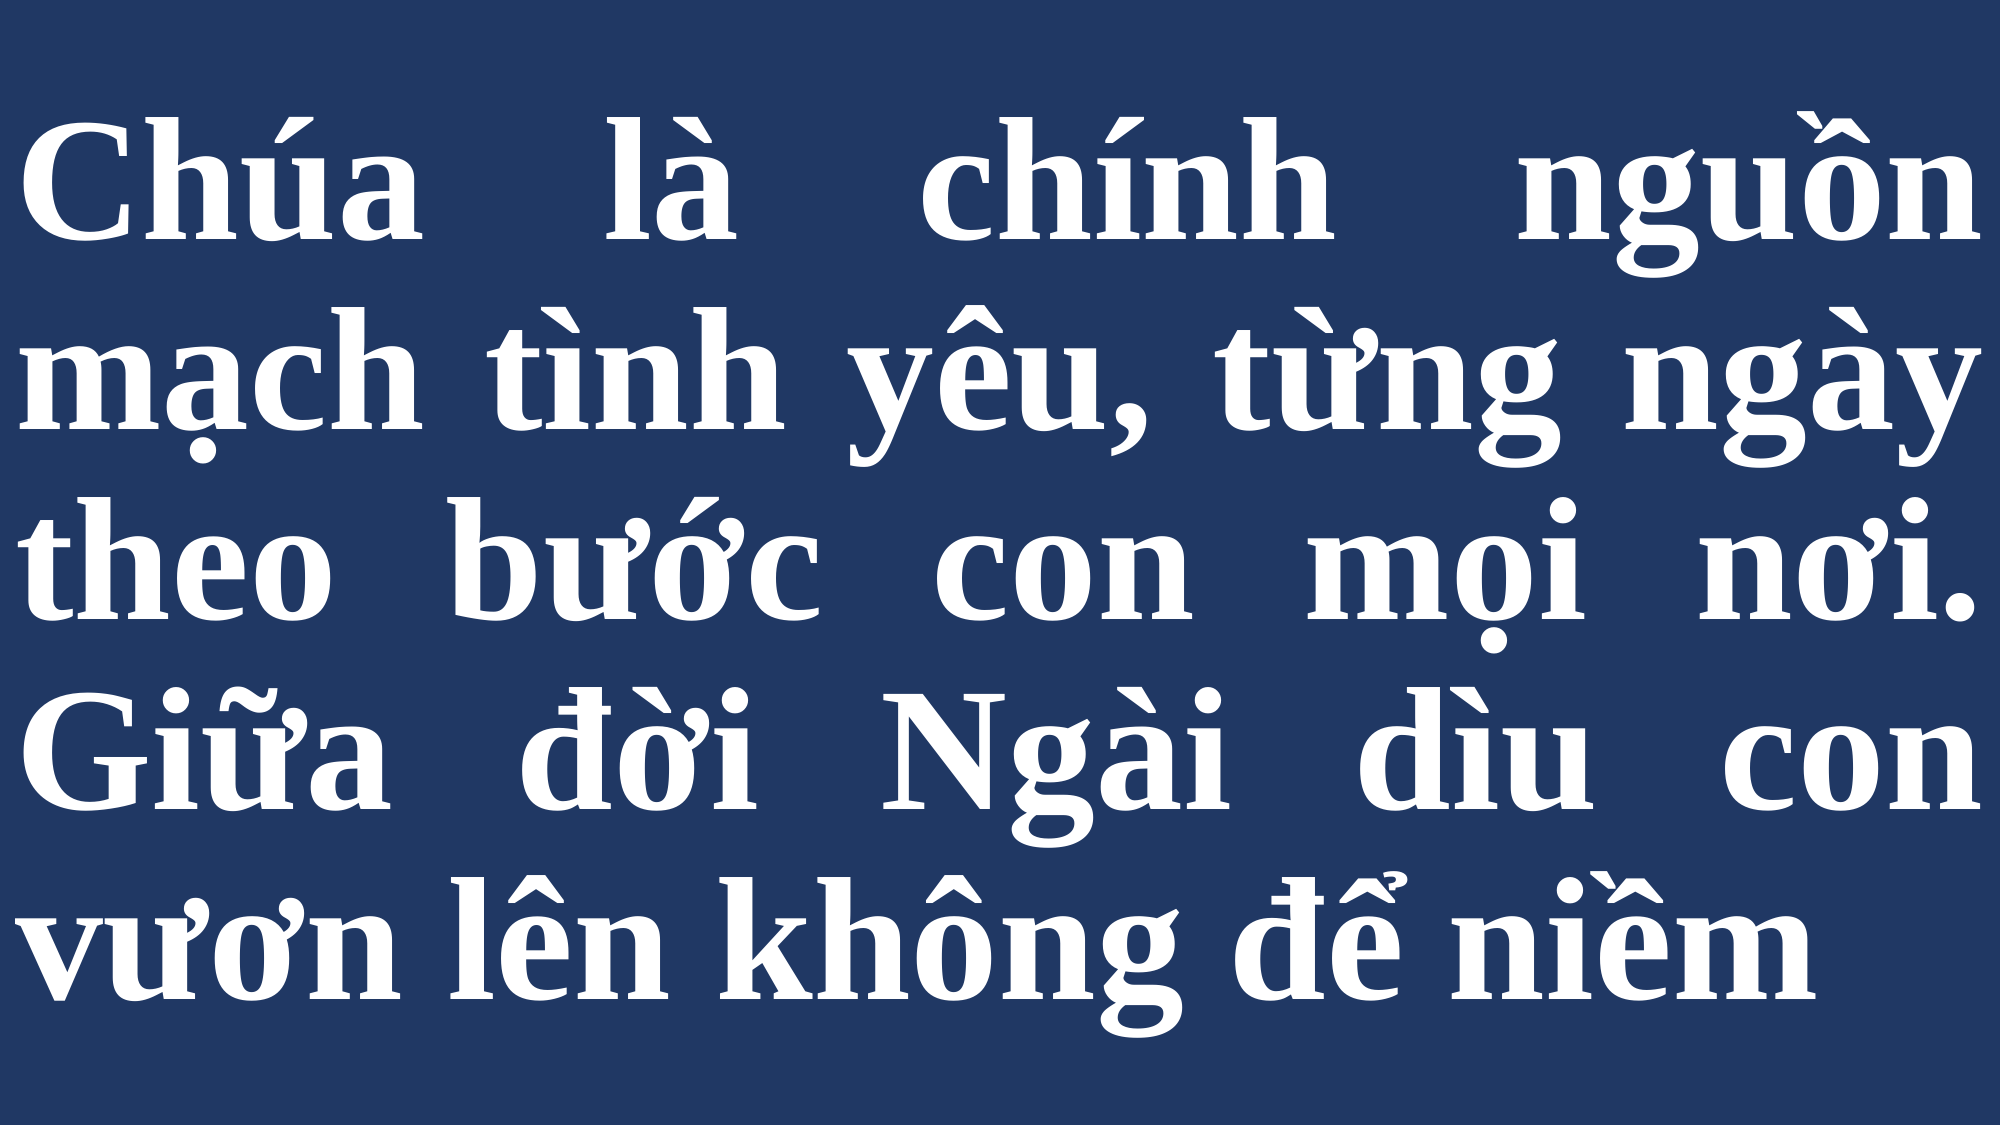

# Chúa là chính nguồn mạch tình yêu, từng ngày theo bước con mọi nơi. Giữa đời Ngài dìu con vươn lên không để niềm